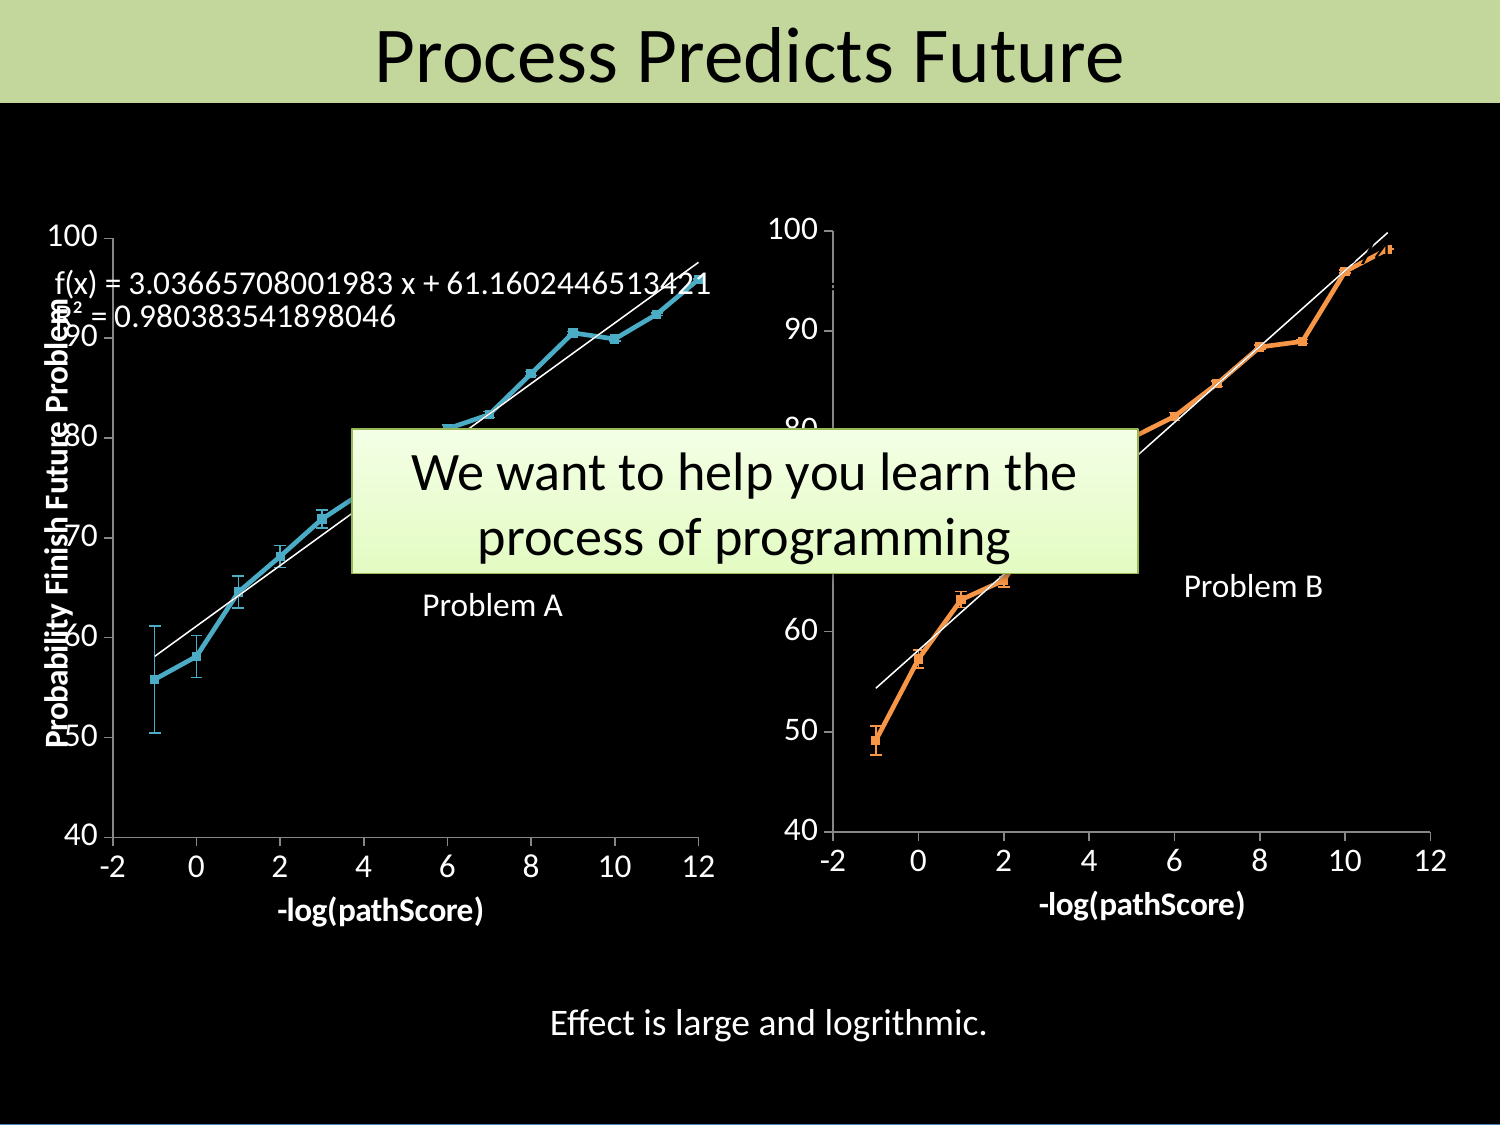

Process Predicts Future

### Chart

| Category |  |
|---|---|
Problem B

### Chart

| Category |  |
|---|---|
Problem A
We want to help you learn the process of programming
Effect is large and logrithmic.